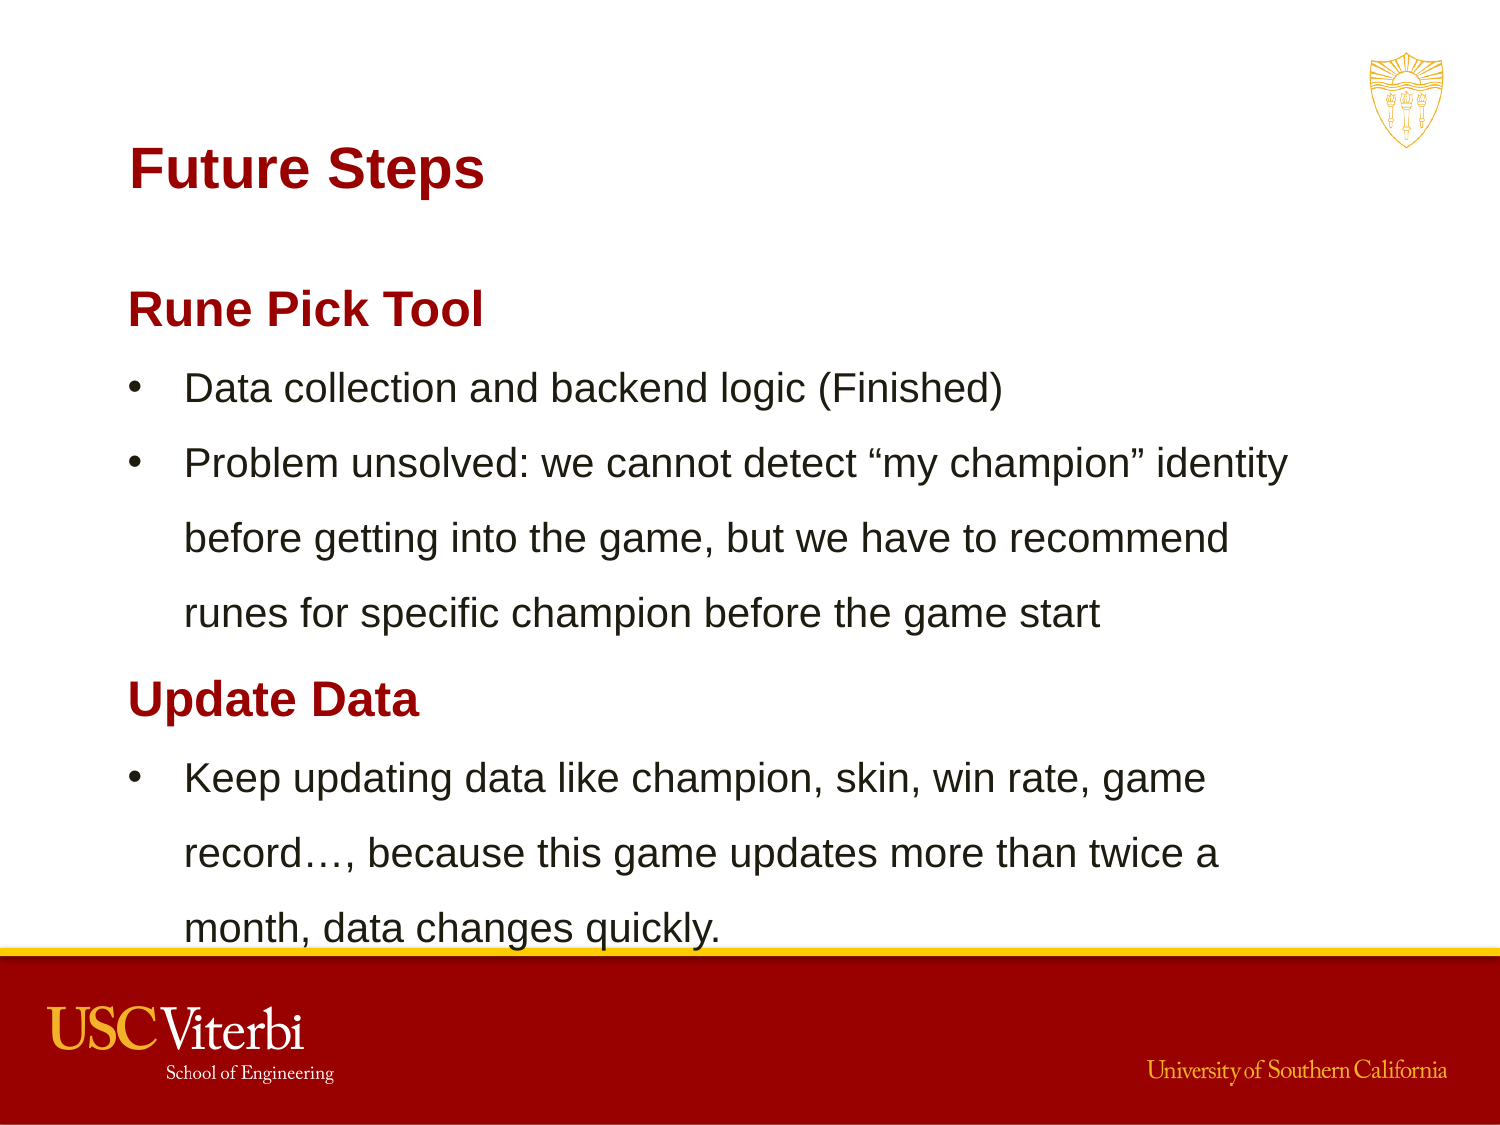

Future Steps
Rune Pick Tool
Data collection and backend logic (Finished)
Problem unsolved: we cannot detect “my champion” identity before getting into the game, but we have to recommend runes for specific champion before the game start
Update Data
Keep updating data like champion, skin, win rate, game record…, because this game updates more than twice a month, data changes quickly.